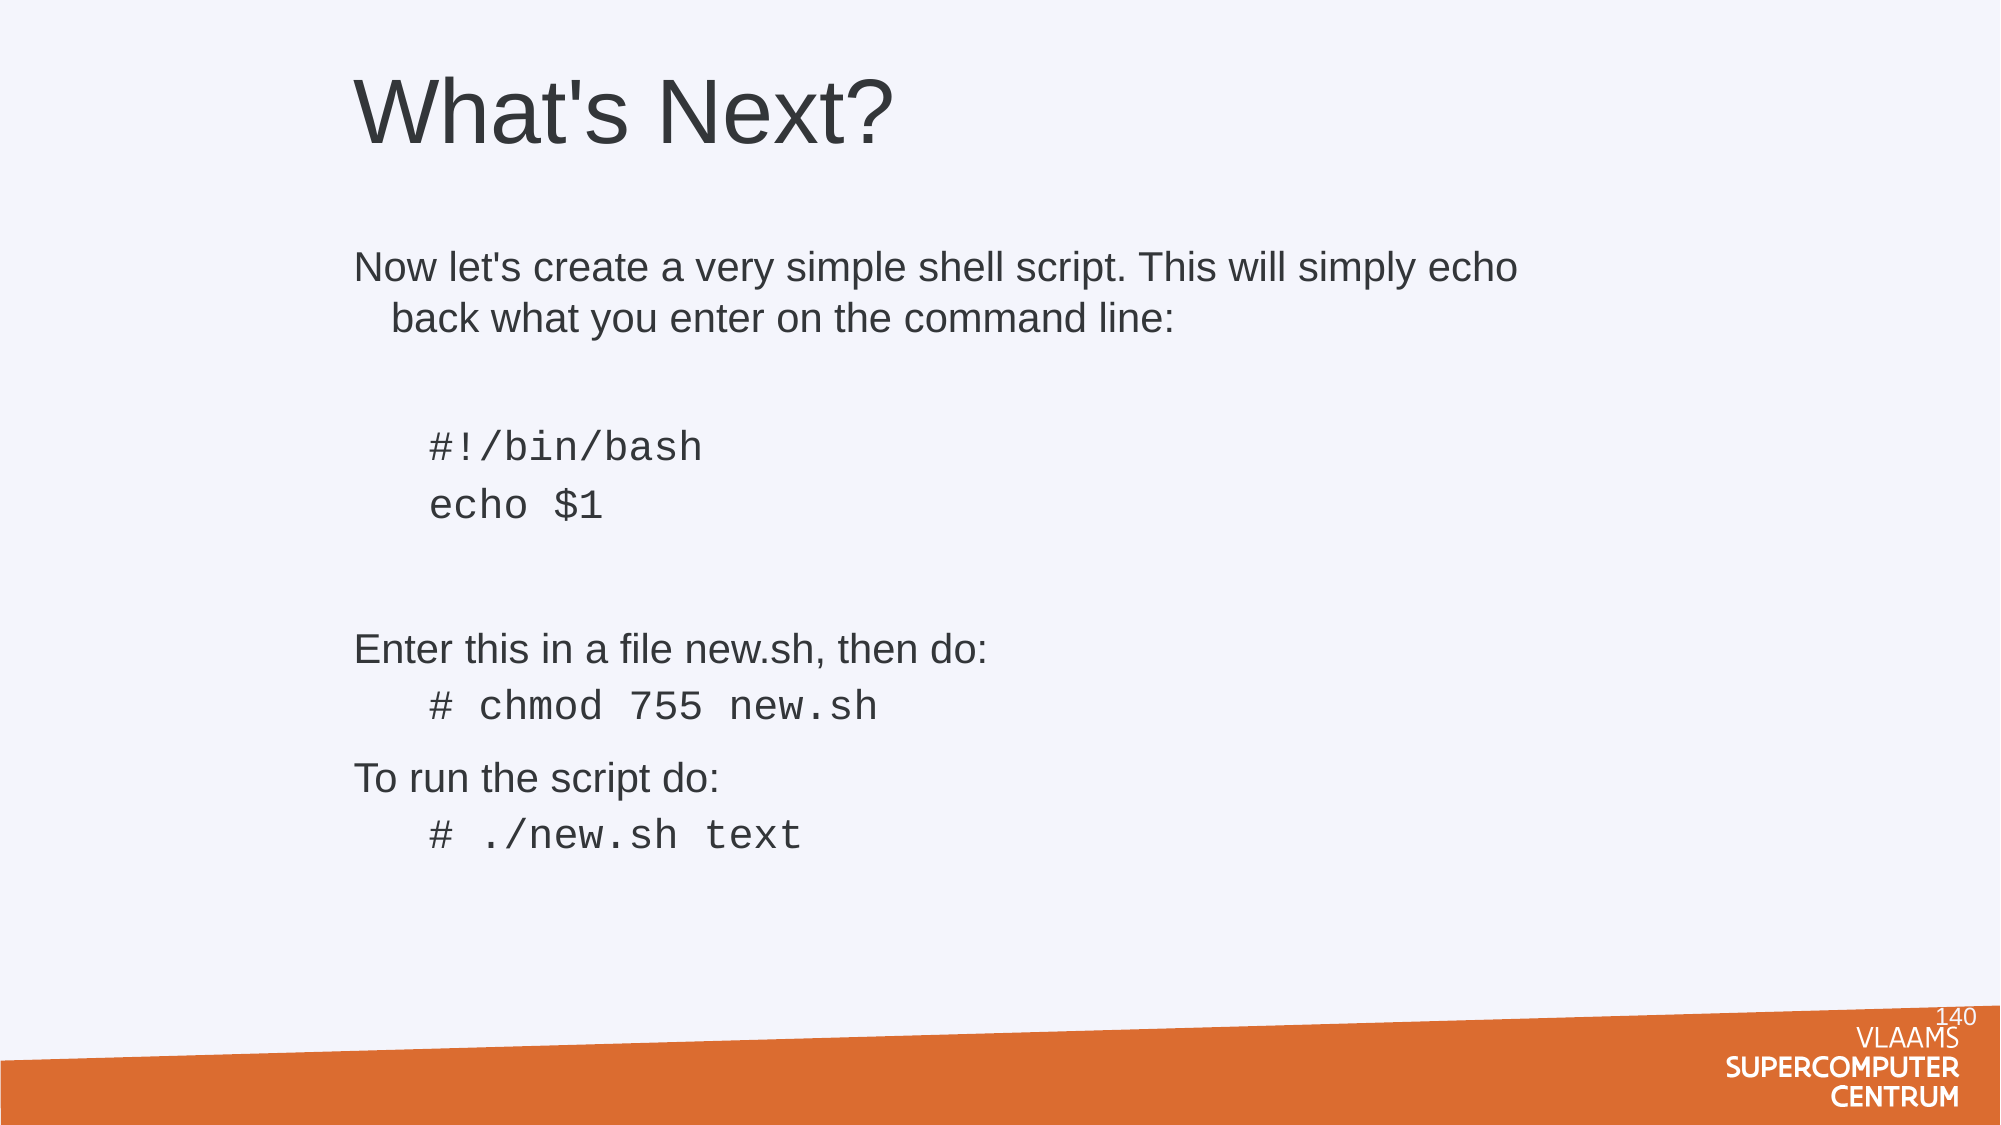

# What's Next?
Now let's create a very simple shell script. This will simply echo back what you enter on the command line:

#!/bin/bash
echo $1

Enter this in a file new.sh, then do:
# chmod 755 new.sh
To run the script do:
# ./new.sh text

140